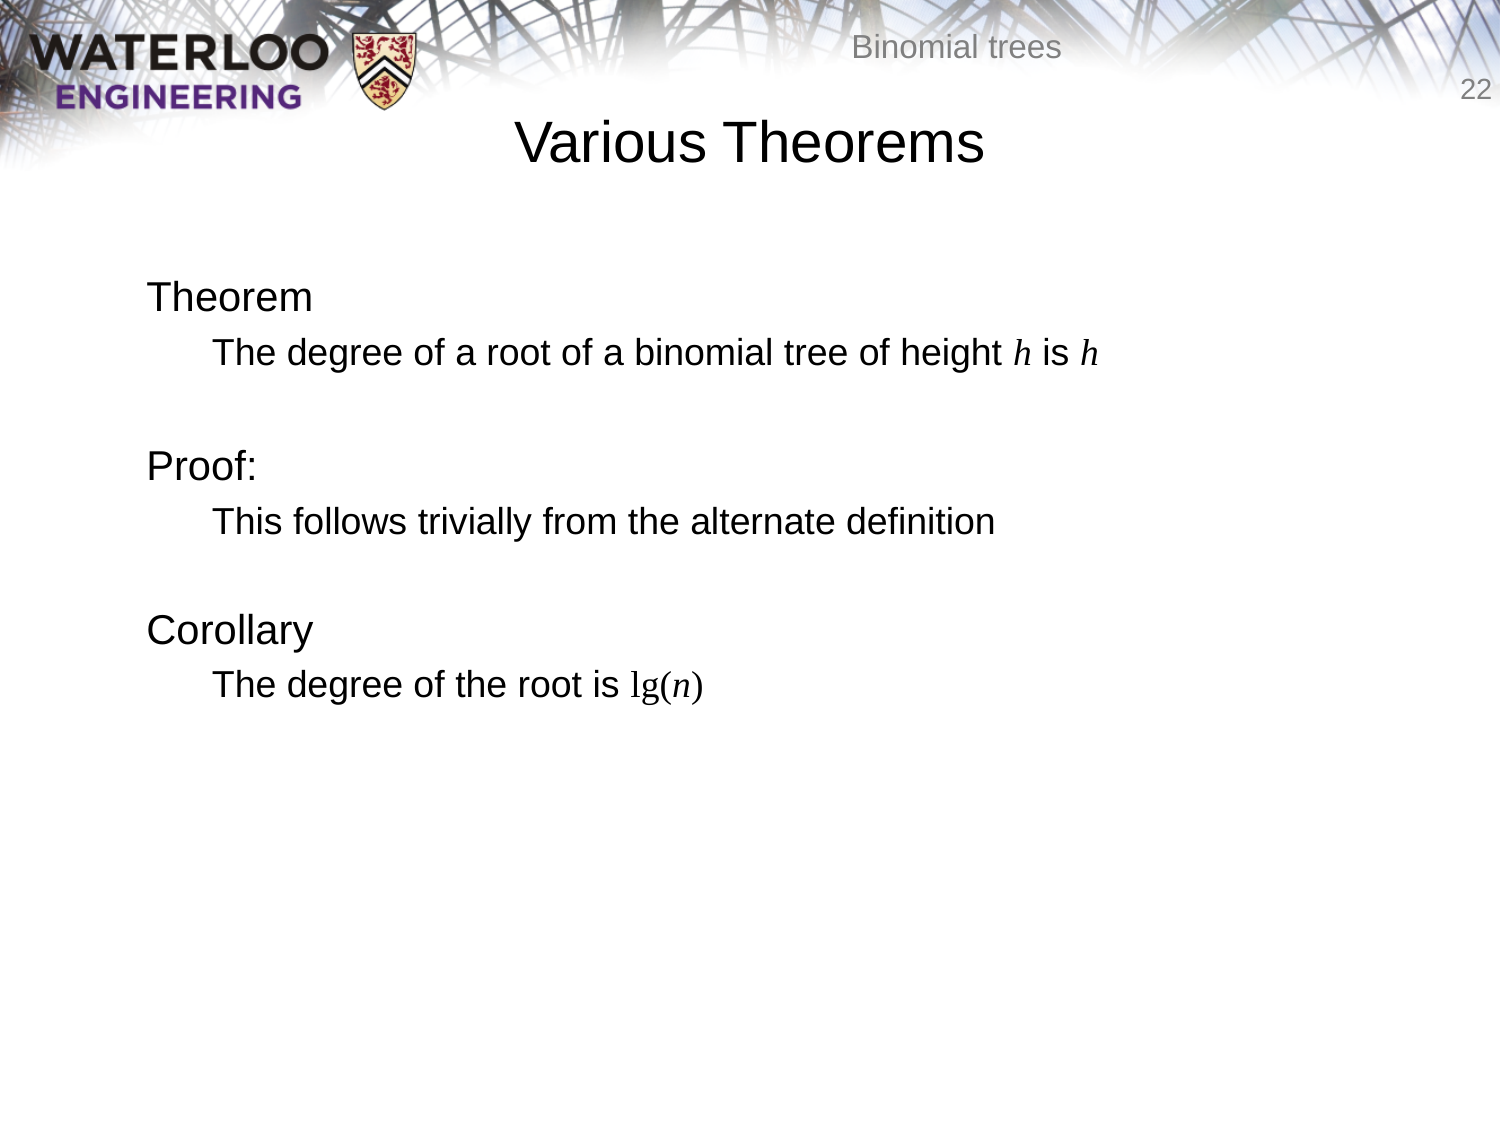

# Various Theorems
	Theorem
	The degree of a root of a binomial tree of height h is h

	Proof:
	This follows trivially from the alternate definition

	Corollary
	The degree of the root is lg(n)